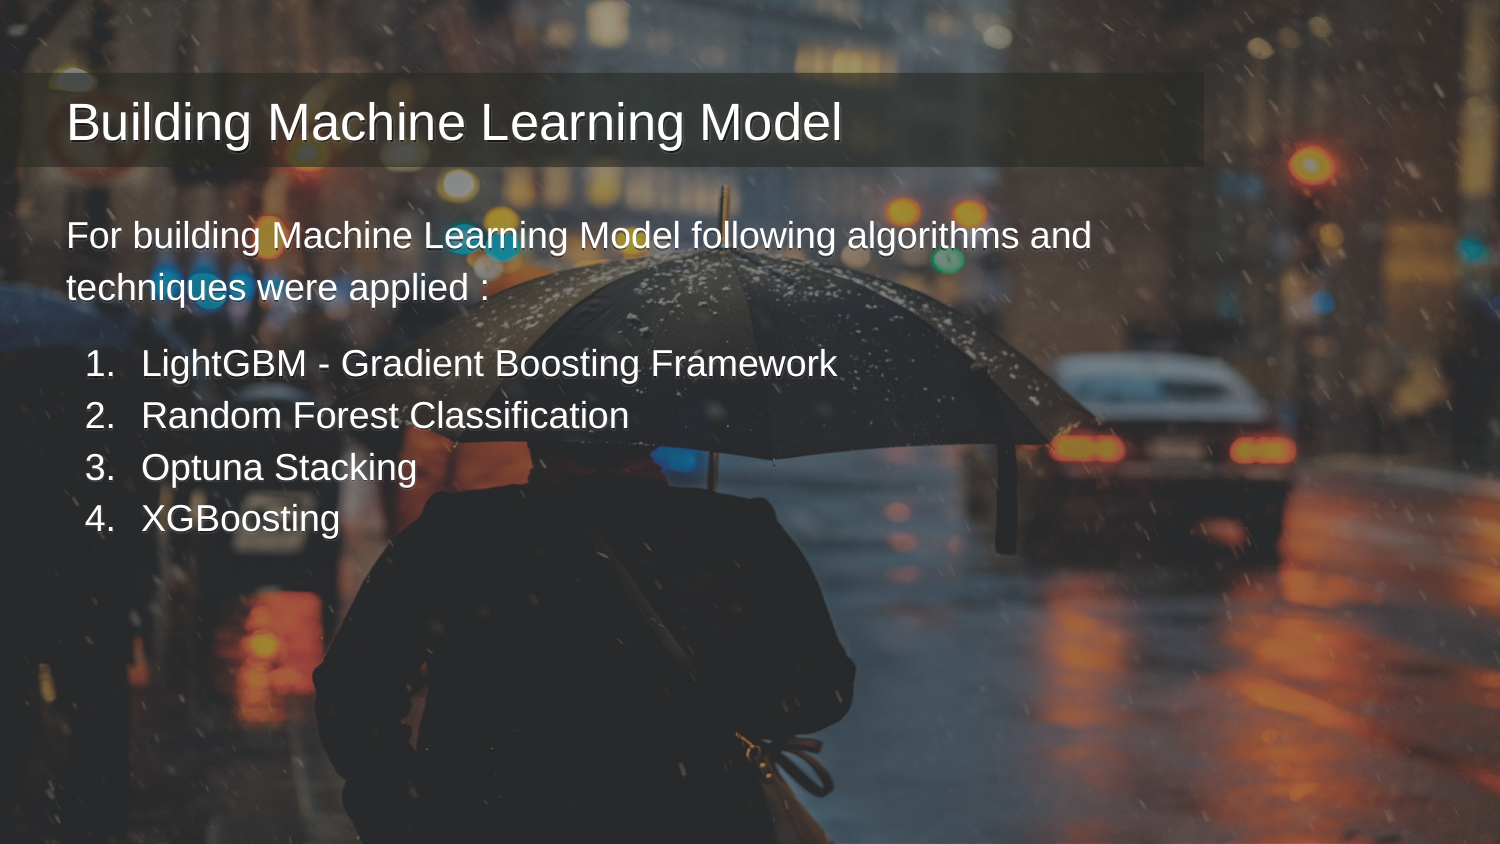

# Building Machine Learning Model
For building Machine Learning Model following algorithms and techniques were applied :
LightGBM - Gradient Boosting Framework
Random Forest Classification
Optuna Stacking
XGBoosting